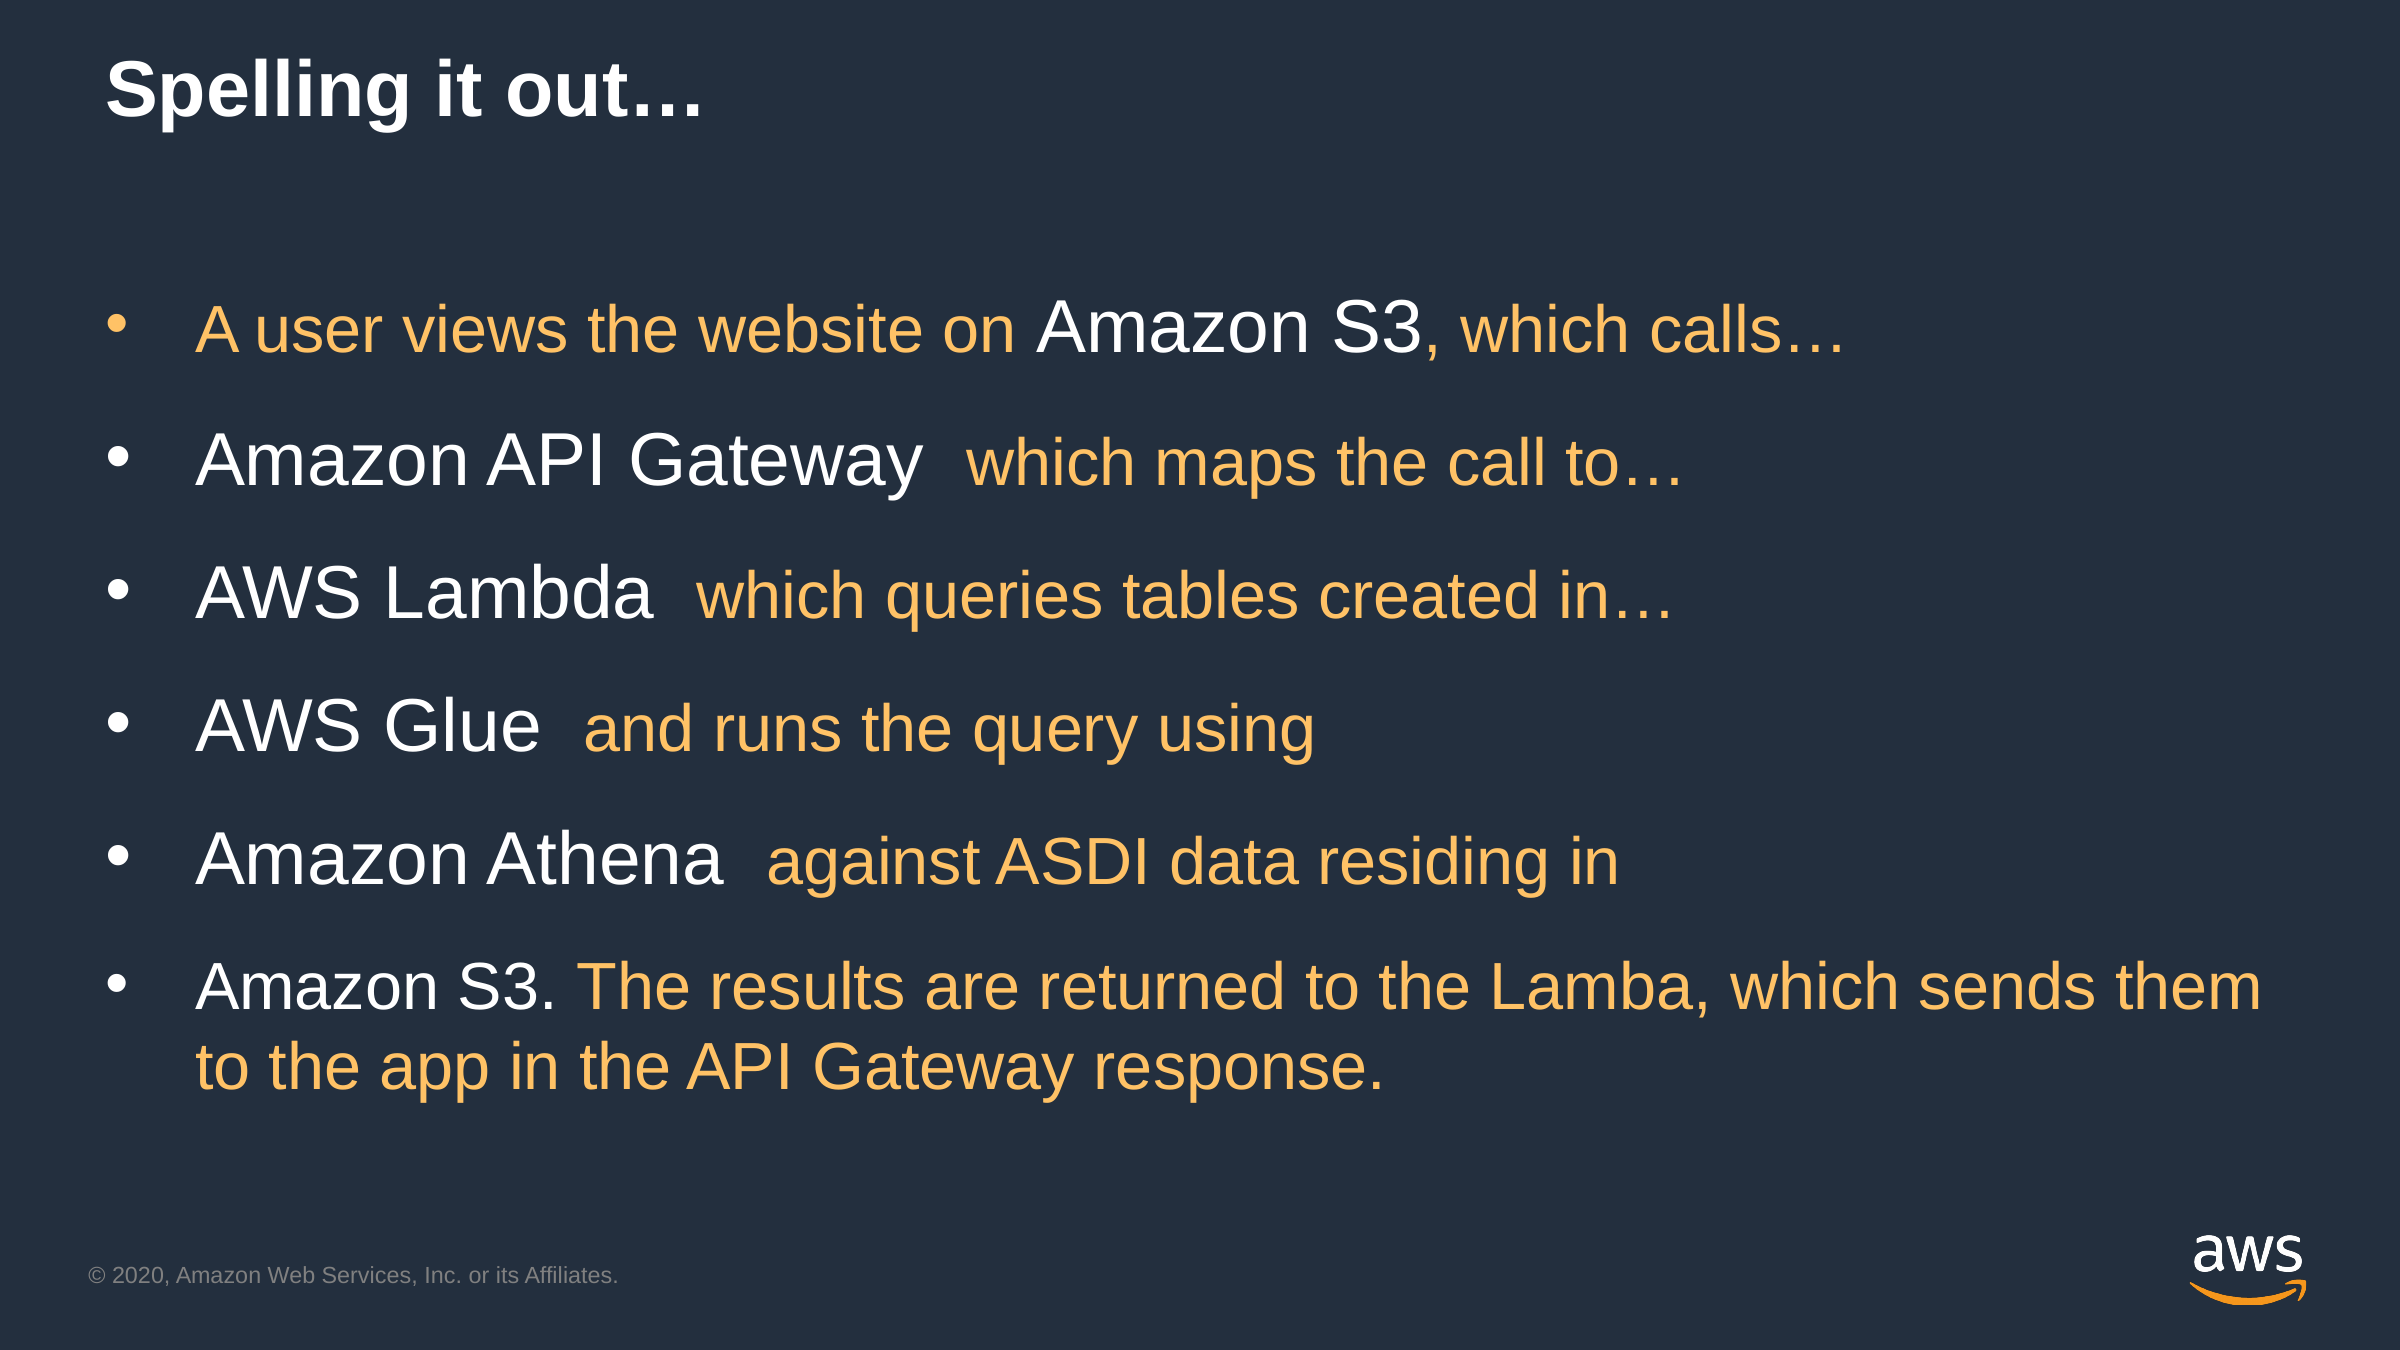

# Spelling it out…
A user views the website on Amazon S3, which calls…
Amazon API Gateway  which maps the call to…
AWS Lambda  which queries tables created in…
AWS Glue  and runs the query using
Amazon Athena  against ASDI data residing in
Amazon S3. The results are returned to the Lamba, which sends them to the app in the API Gateway response.